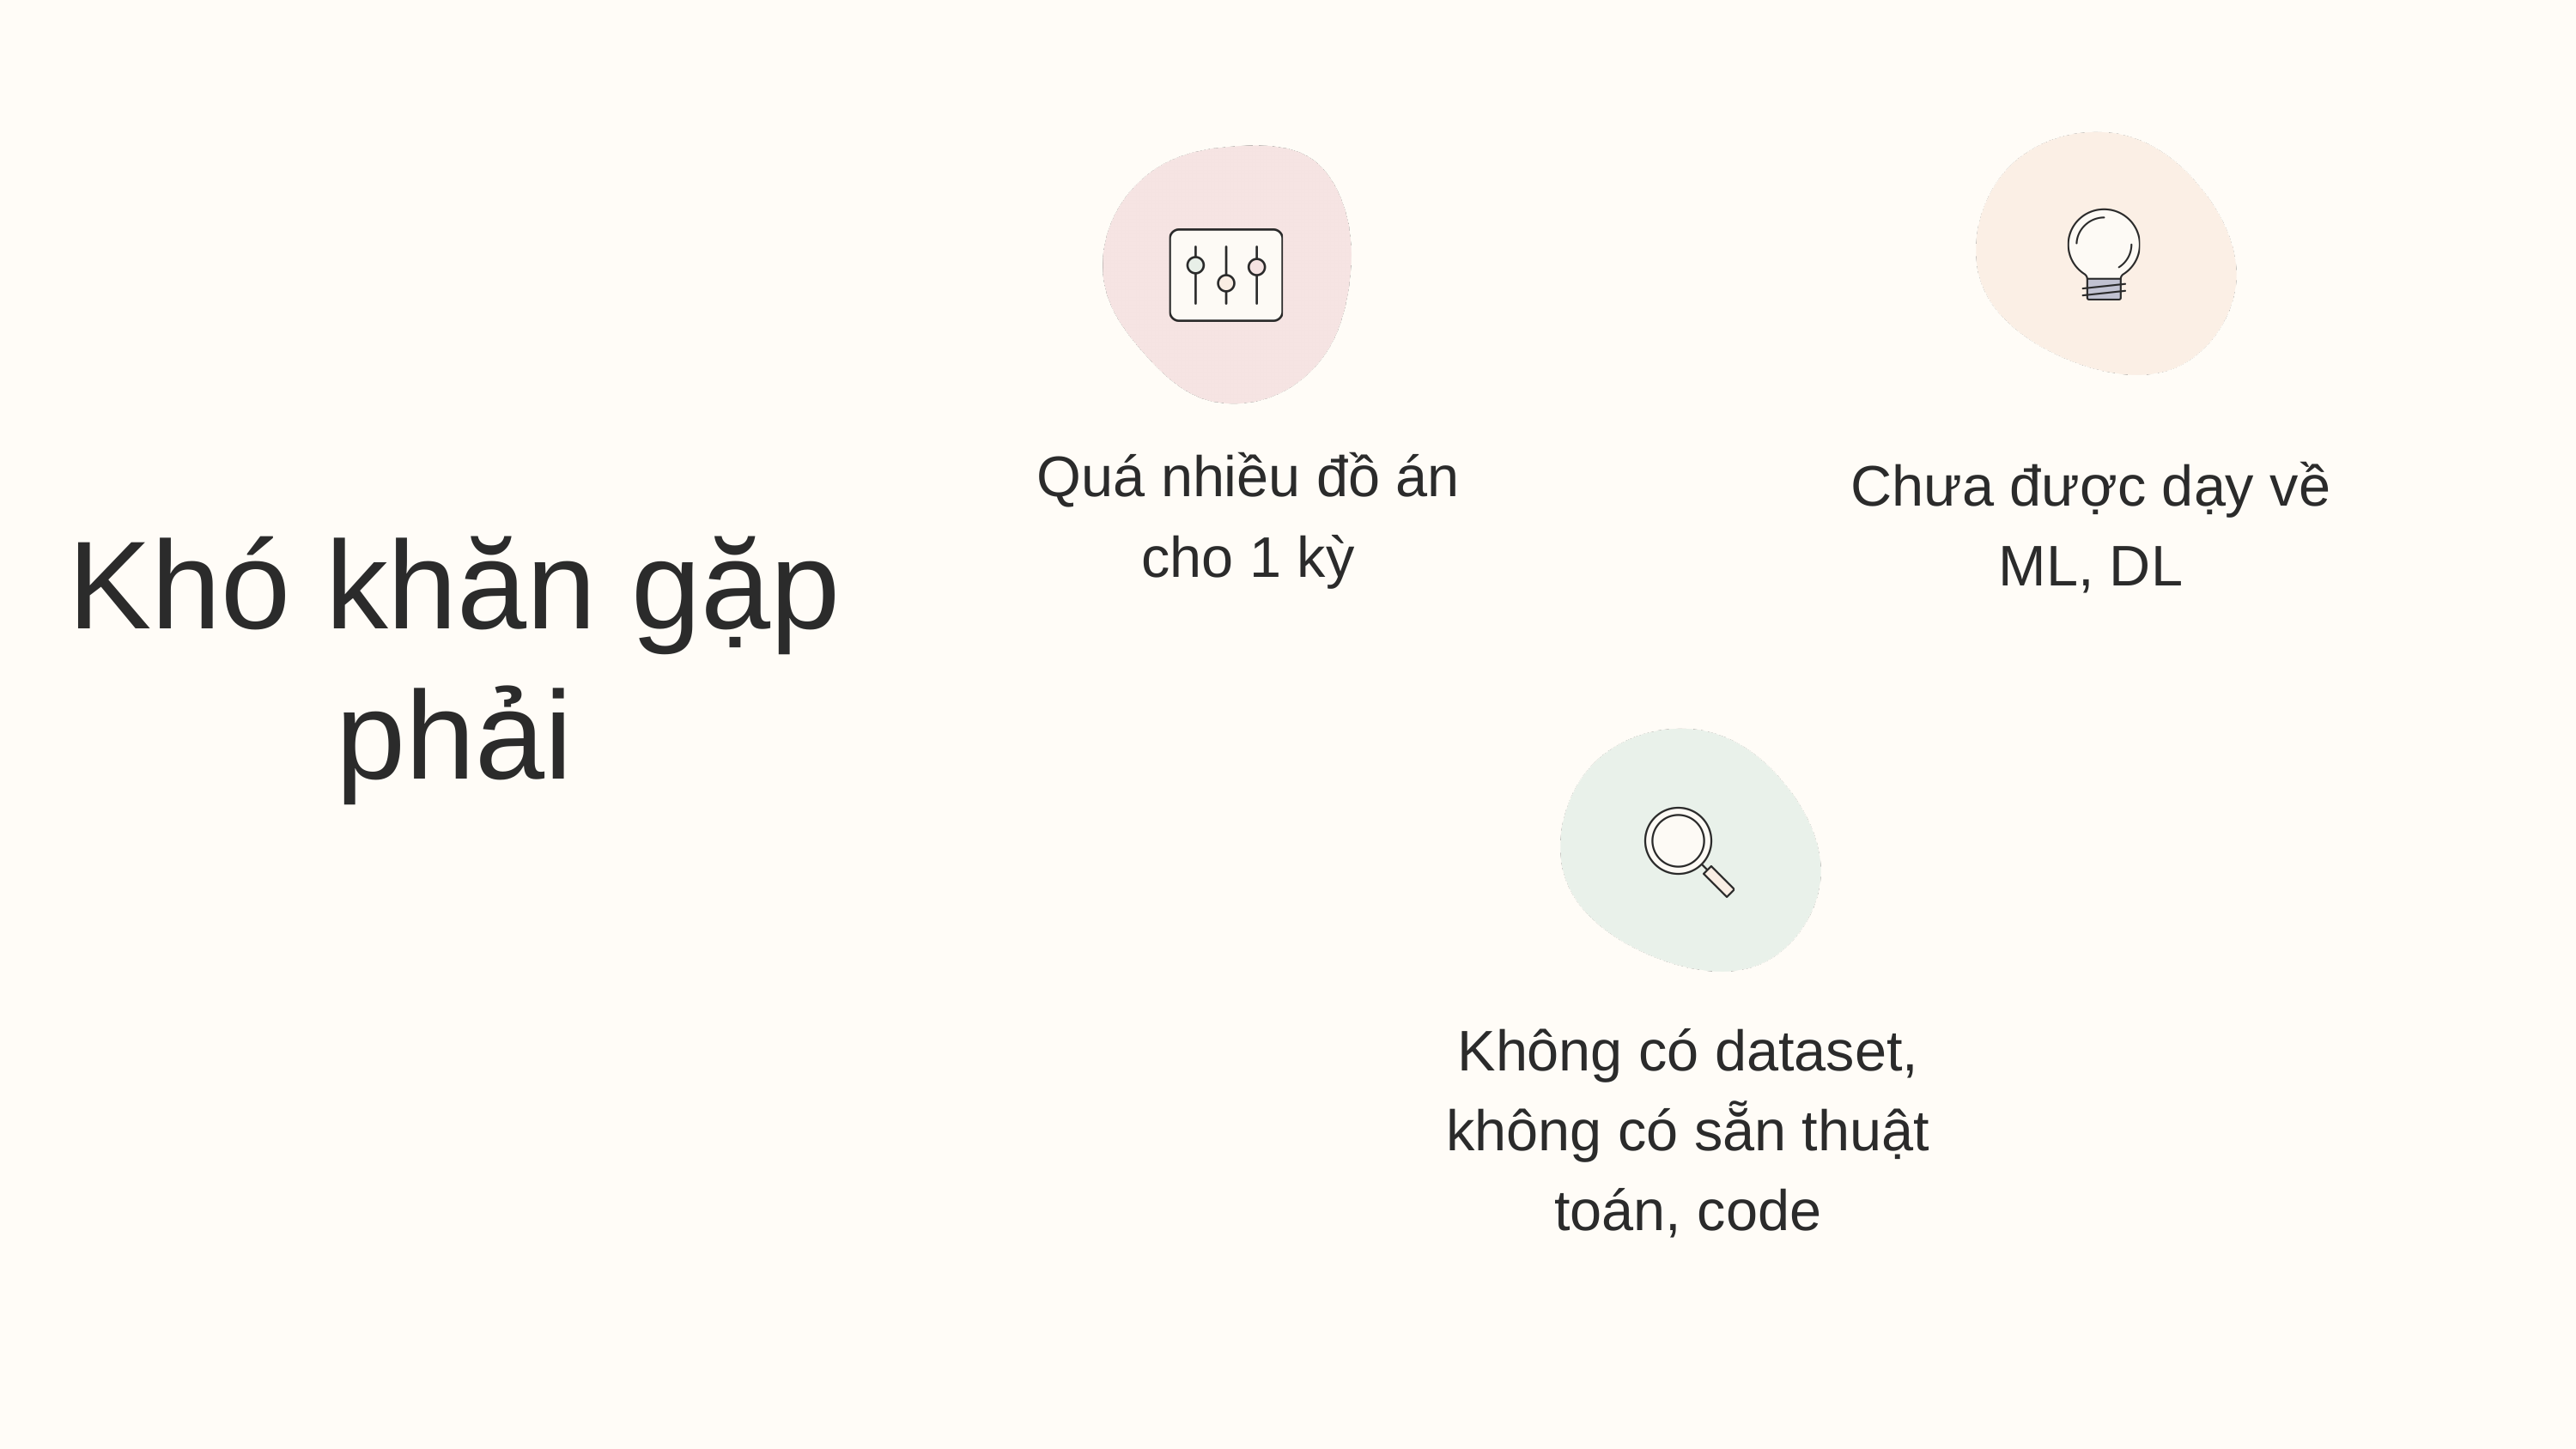

Quá nhiều đồ án cho 1 kỳ
Chưa được dạy về ML, DL
Khó khăn gặp phải

Không có dataset, không có sẵn thuật toán, code